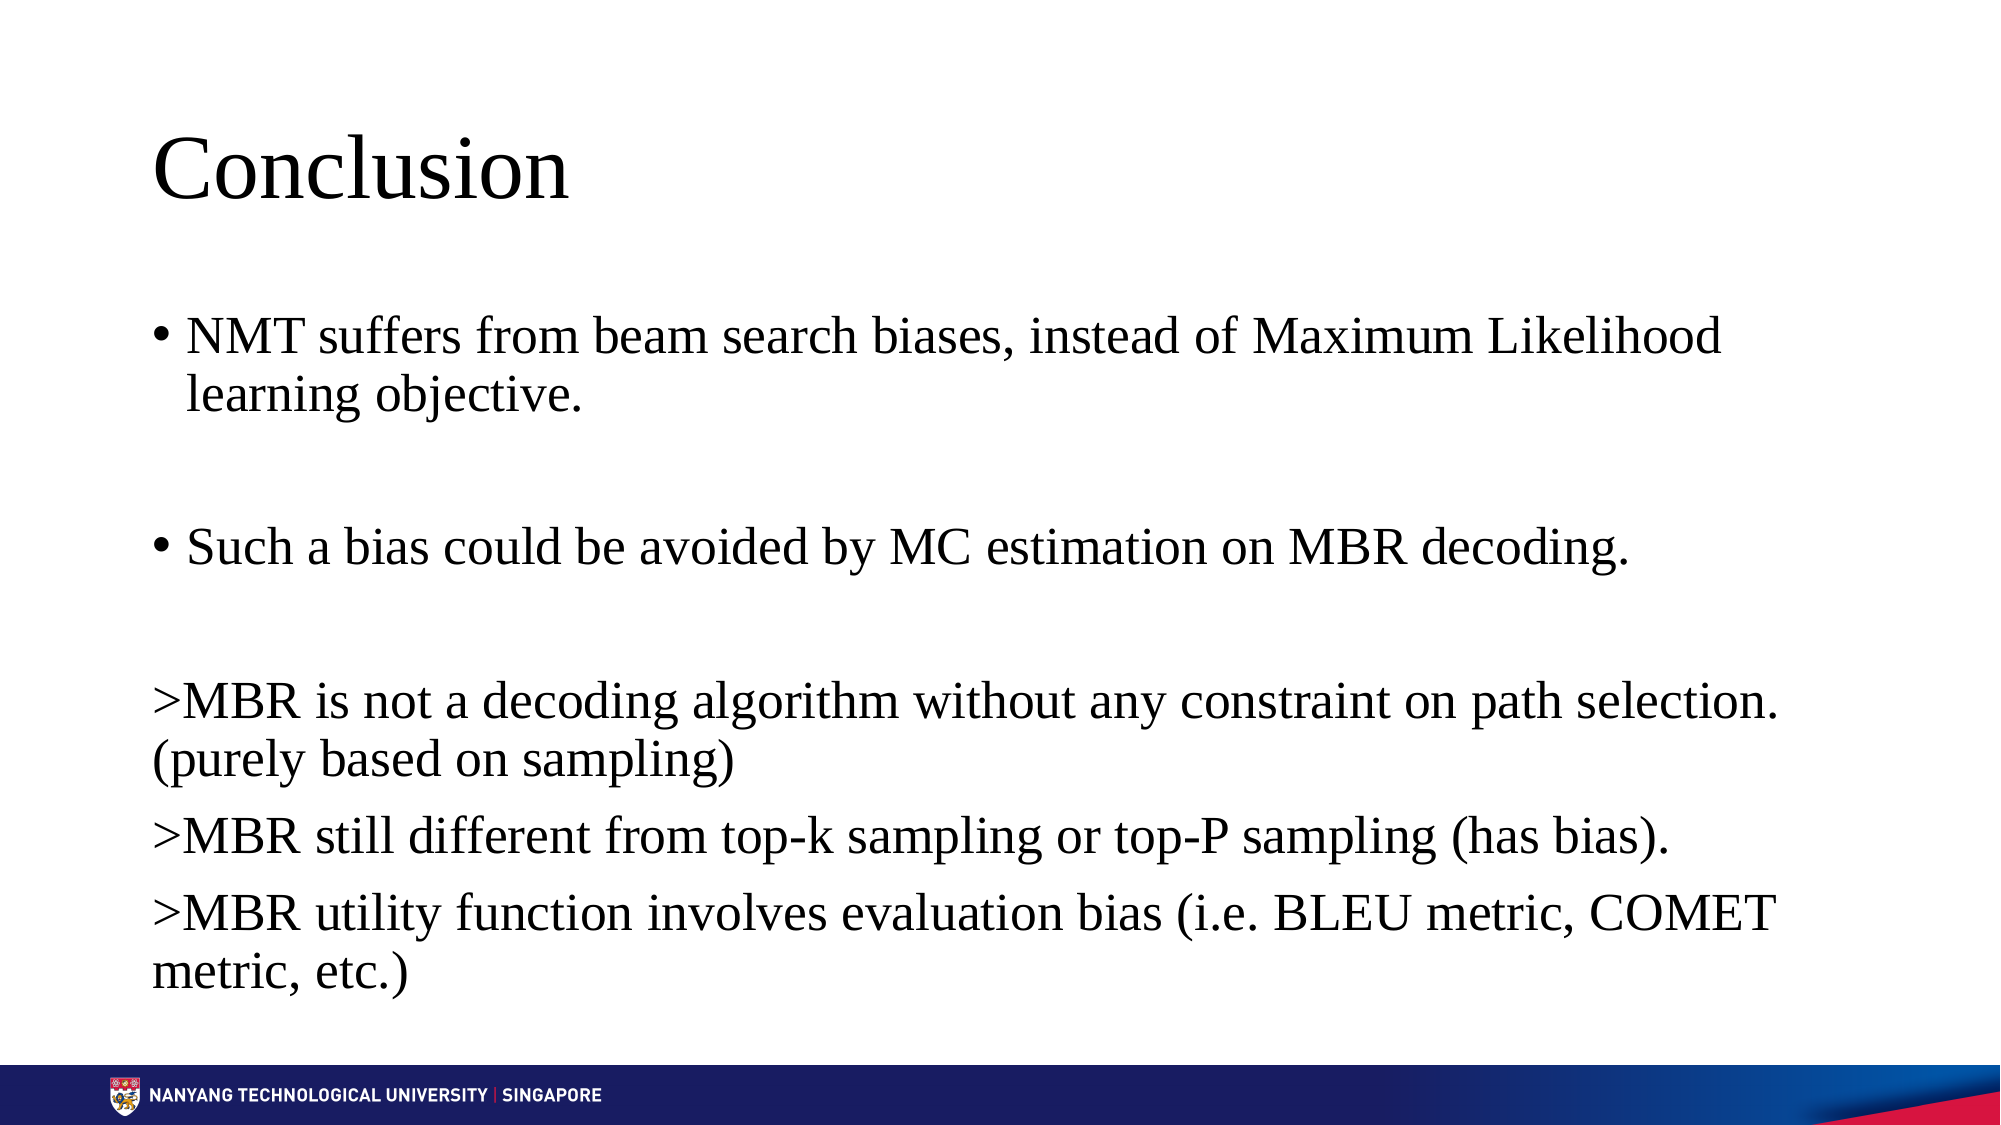

# Conclusion
NMT suffers from beam search biases, instead of Maximum Likelihood learning objective.

Such a bias could be avoided by MC estimation on MBR decoding.

>MBR is not a decoding algorithm without any constraint on path selection. (purely based on sampling)
>MBR still different from top-k sampling or top-P sampling (has bias).
>MBR utility function involves evaluation bias (i.e. BLEU metric, COMET metric, etc.)